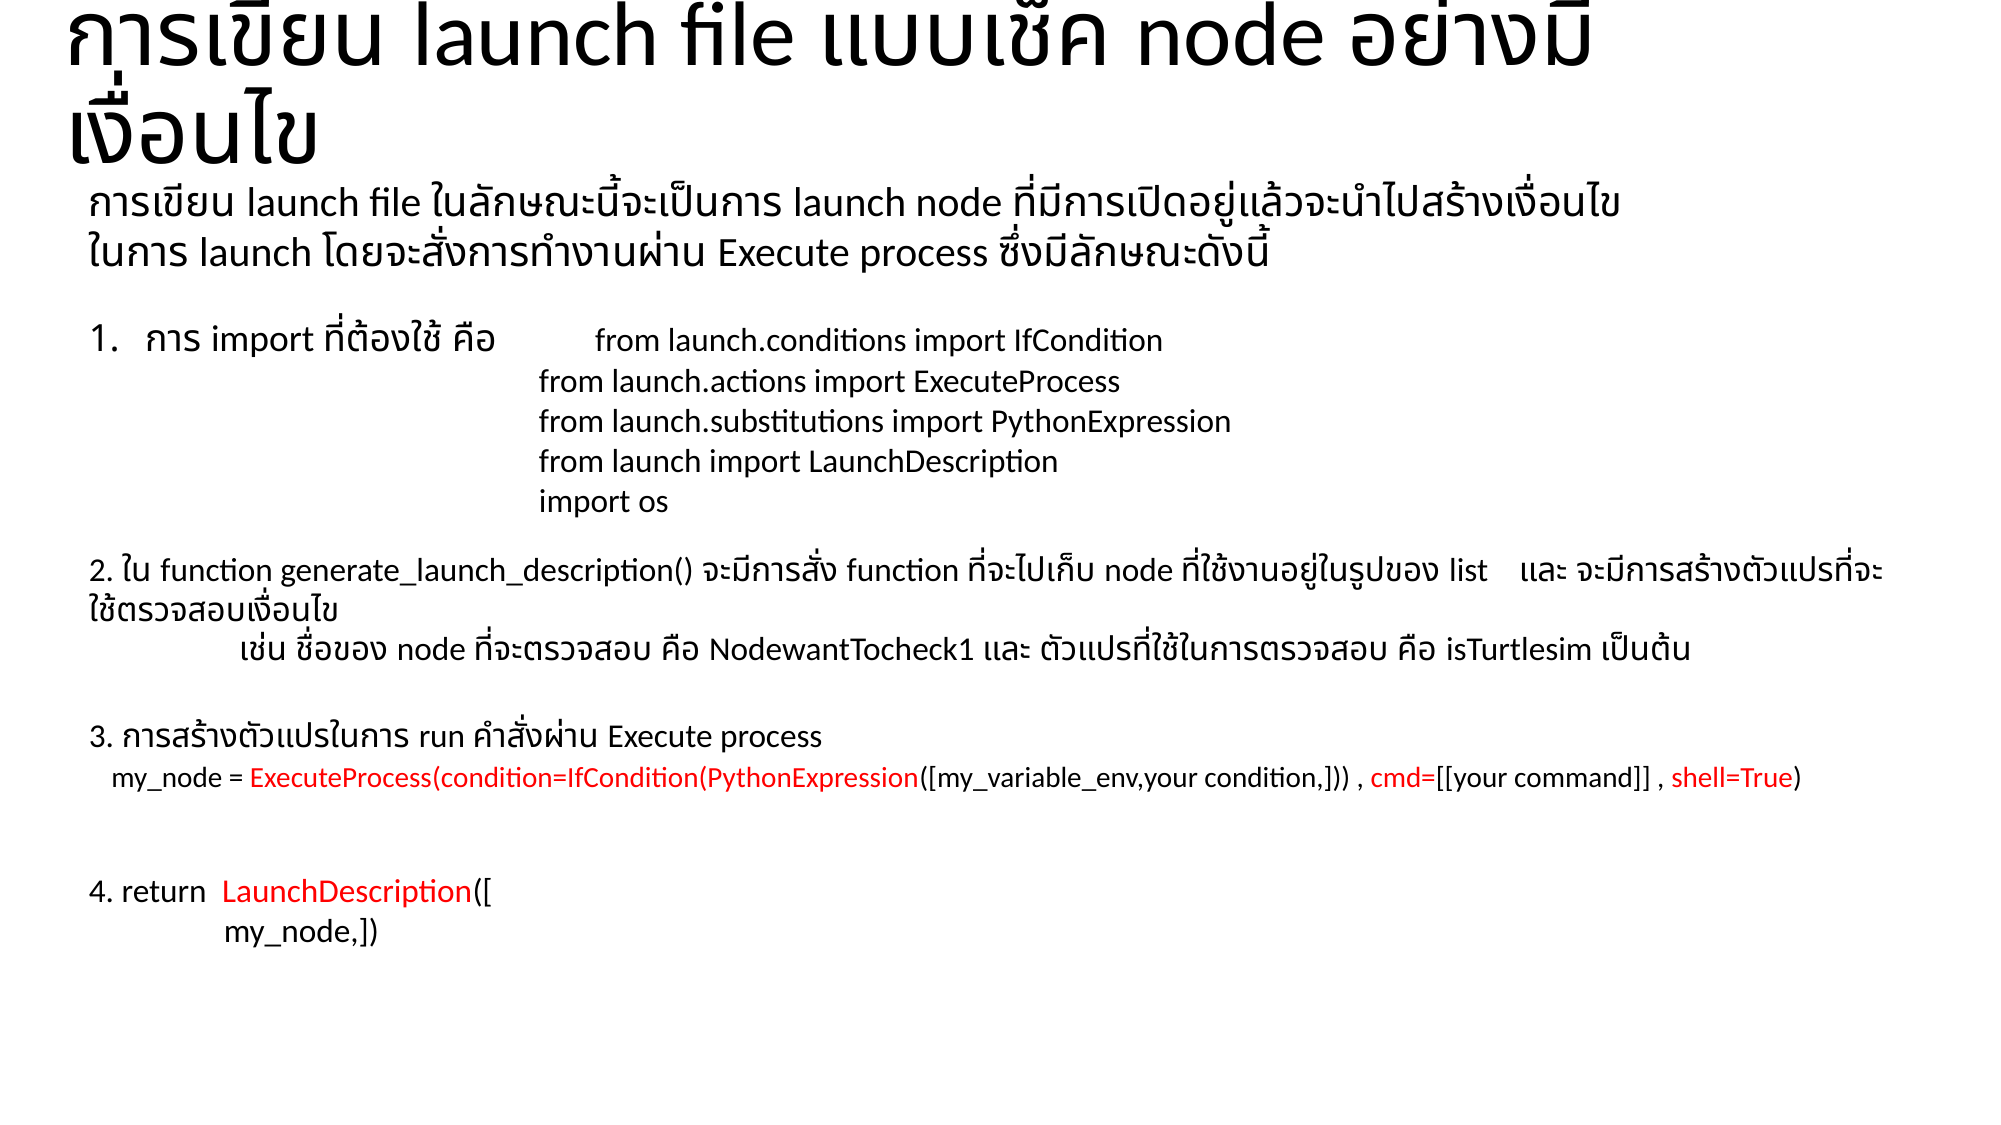

# การเขียน launch file แบบเช็ค node อย่างมีเงื่อนไข
การเขียน launch file ในลักษณะนี้จะเป็นการ launch node ที่มีการเปิดอยู่แล้วจะนำไปสร้างเงื่อนไขในการ launch โดยจะสั่งการทำงานผ่าน Execute process ซึ่งมีลักษณะดังนี้
การ import ที่ต้องใช้ คือ	from launch.conditions import IfCondition
       			from launch.actions import ExecuteProcess
       			from launch.substitutions import PythonExpression
       			from launch import LaunchDescription
       			import os
2. ใน function generate_launch_description() จะมีการสั่ง function ที่จะไปเก็บ node ที่ใช้งานอยู่ในรูปของ list    และ จะมีการสร้างตัวแปรที่จะใช้ตรวจสอบเงื่อนไข
	เช่น ชื่อของ node ที่จะตรวจสอบ คือ NodewantTocheck1 และ ตัวแปรที่ใช้ในการตรวจสอบ คือ isTurtlesim เป็นต้น
3. การสร้างตัวแปรในการ run คำสั่งผ่าน Execute process
   my_node = ExecuteProcess(condition=IfCondition(PythonExpression([my_variable_env,your condition,])) , cmd=[[your command]] , shell=True)
4. return  LaunchDescription([
                  my_node,])